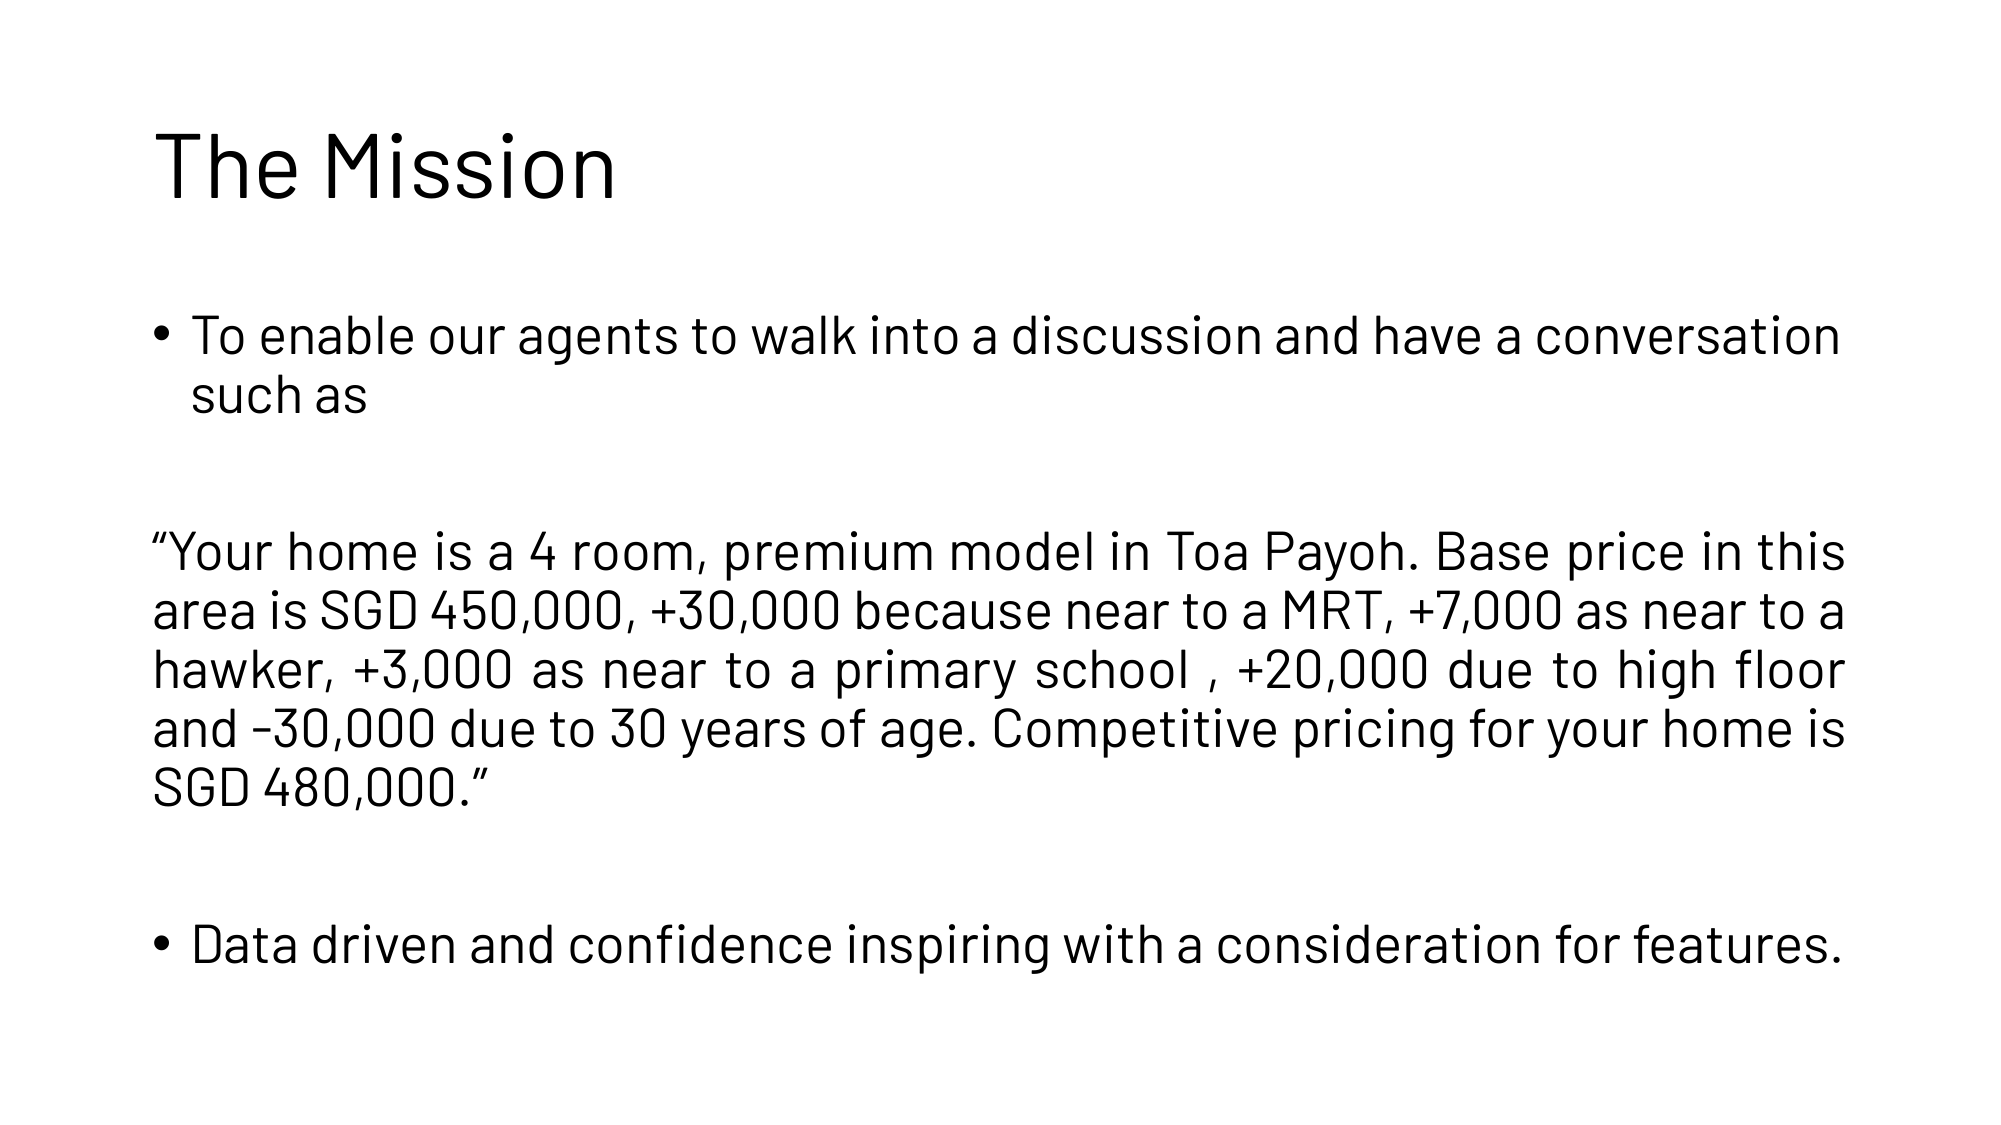

# The Mission
To enable our agents to walk into a discussion and have a conversation such as

“Your home is a 4 room, premium model in Toa Payoh. Base price in this area is SGD 450,000, +30,000 because near to a MRT, +7,000 as near to a hawker, +3,000 as near to a primary school , +20,000 due to high floor and -30,000 due to 30 years of age. Competitive pricing for your home is SGD 480,000.”

Data driven and confidence inspiring with a consideration for features.